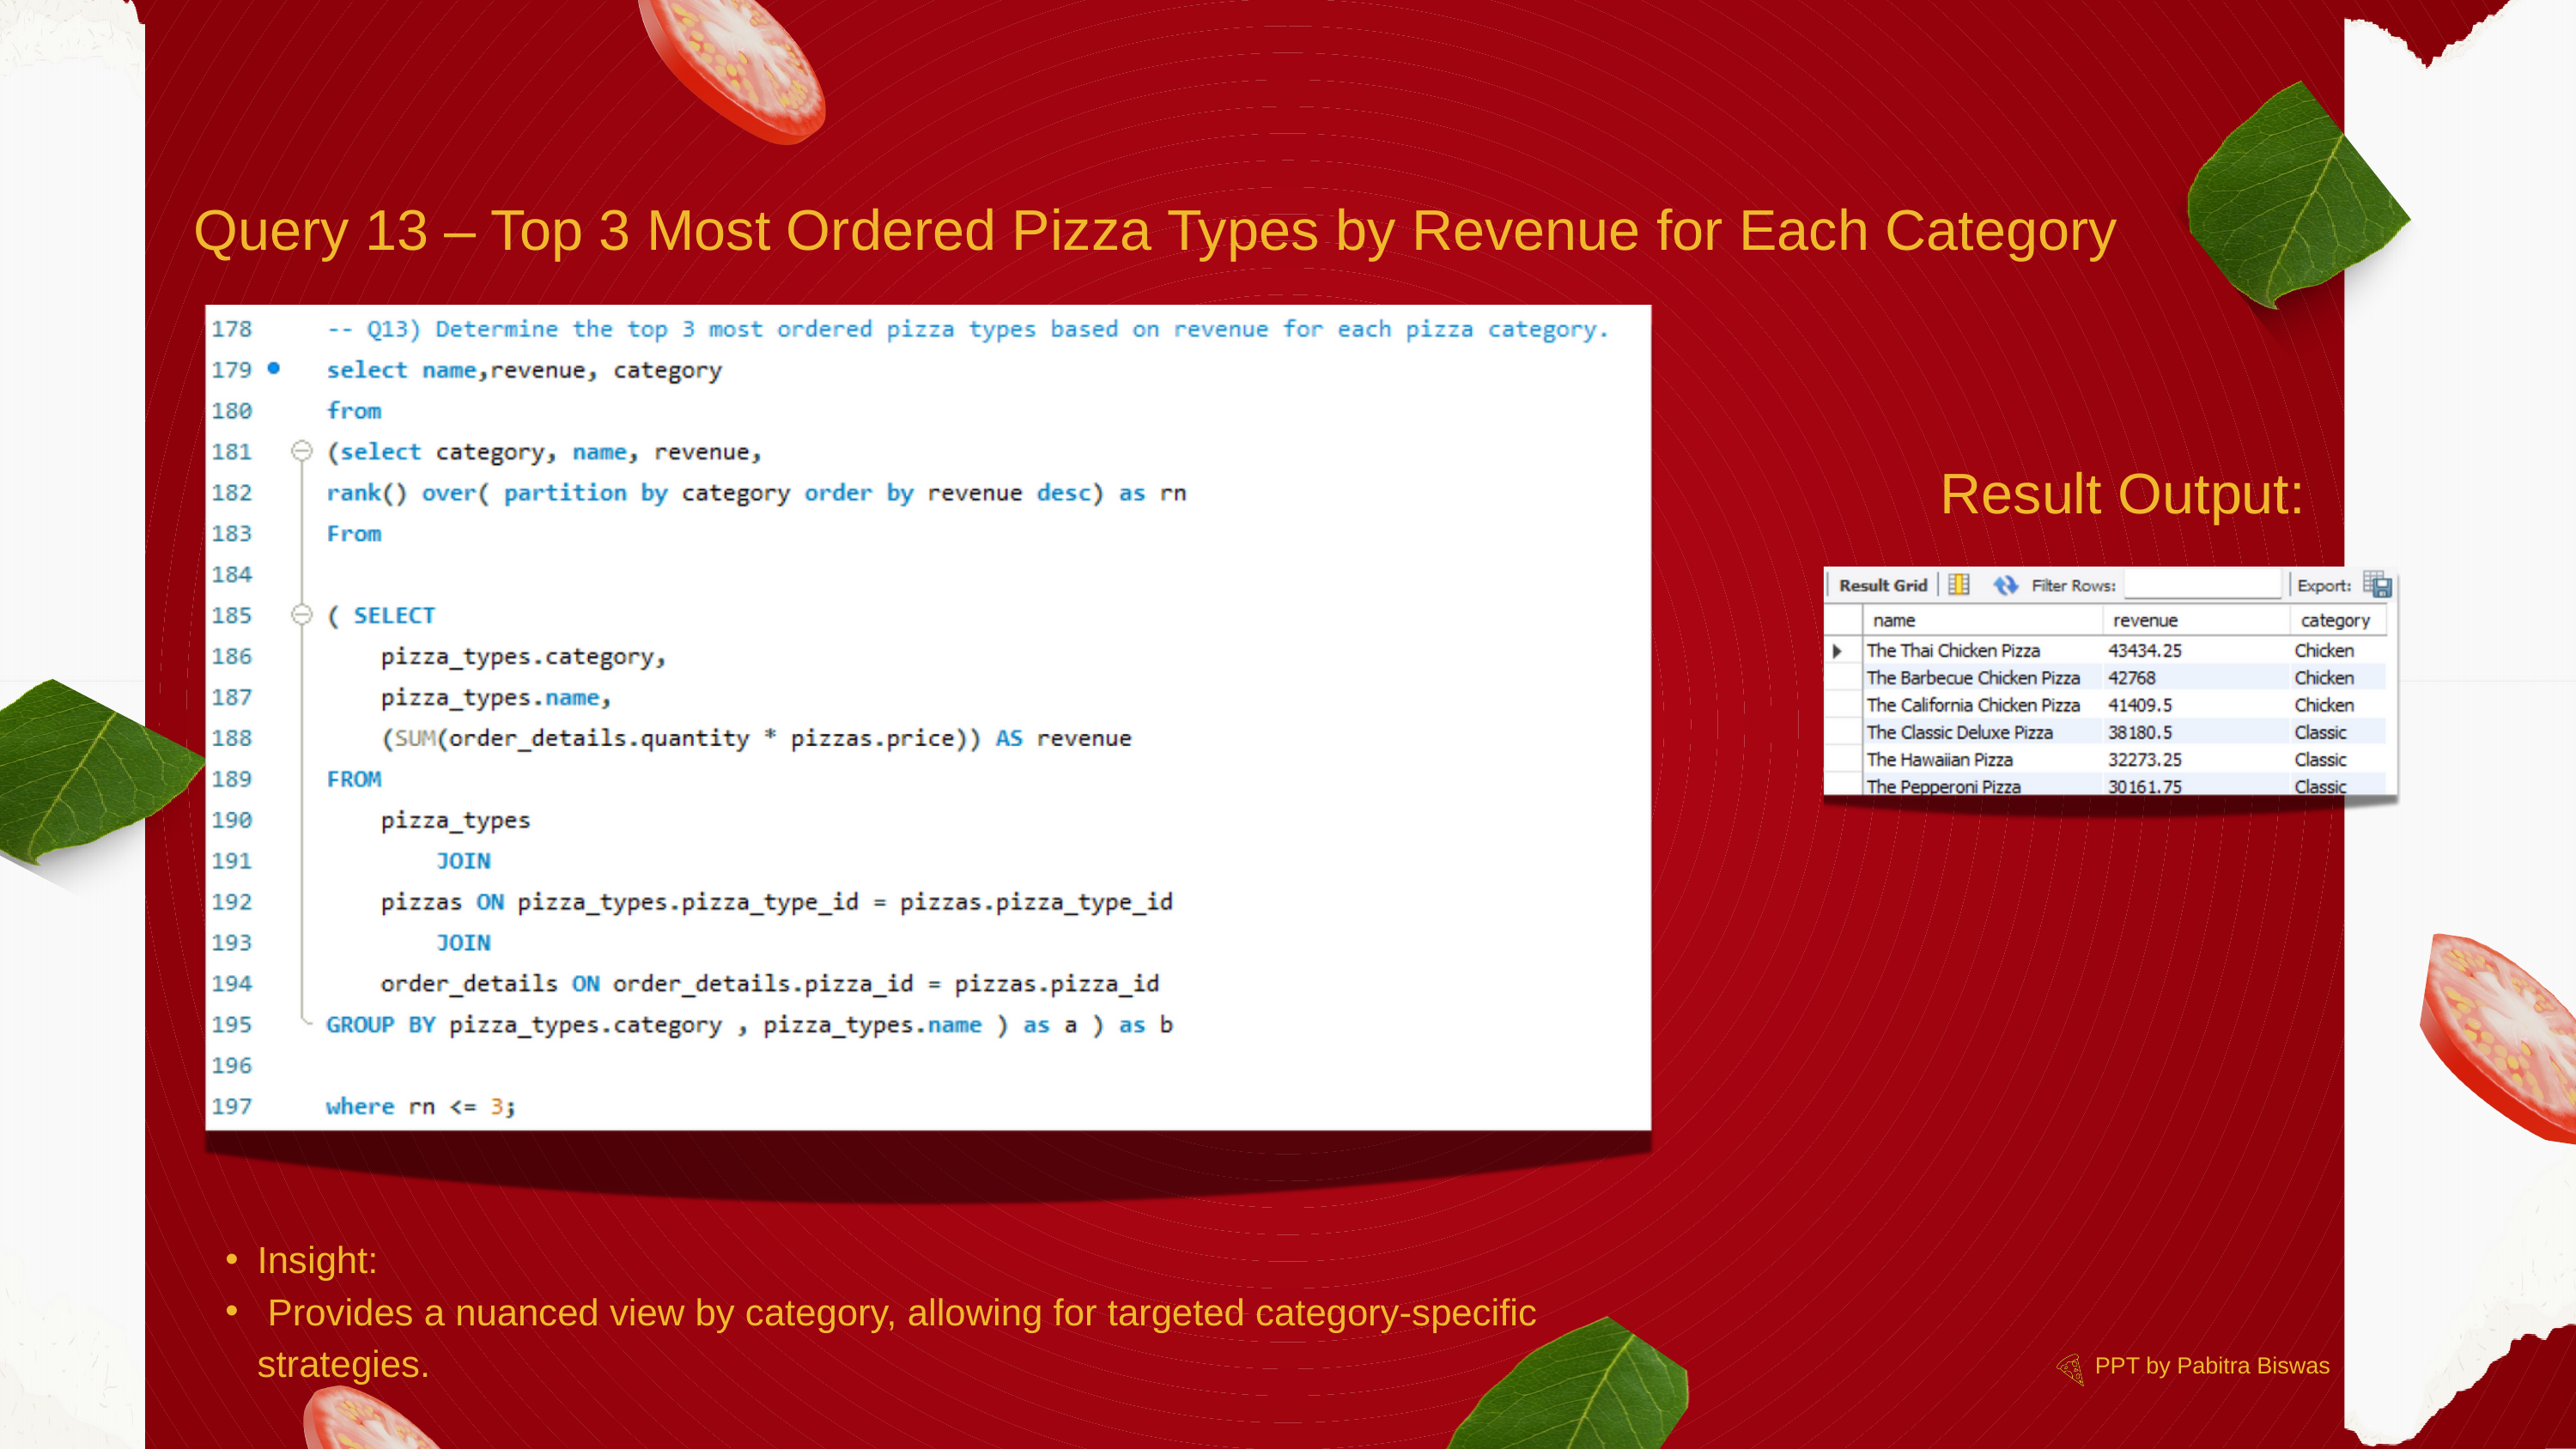

Query 13 – Top 3 Most Ordered Pizza Types by Revenue for Each Category

Result Output:

Insight:
 Provides a nuanced view by category, allowing for targeted category-specific strategies.

PPT by Pabitra Biswas